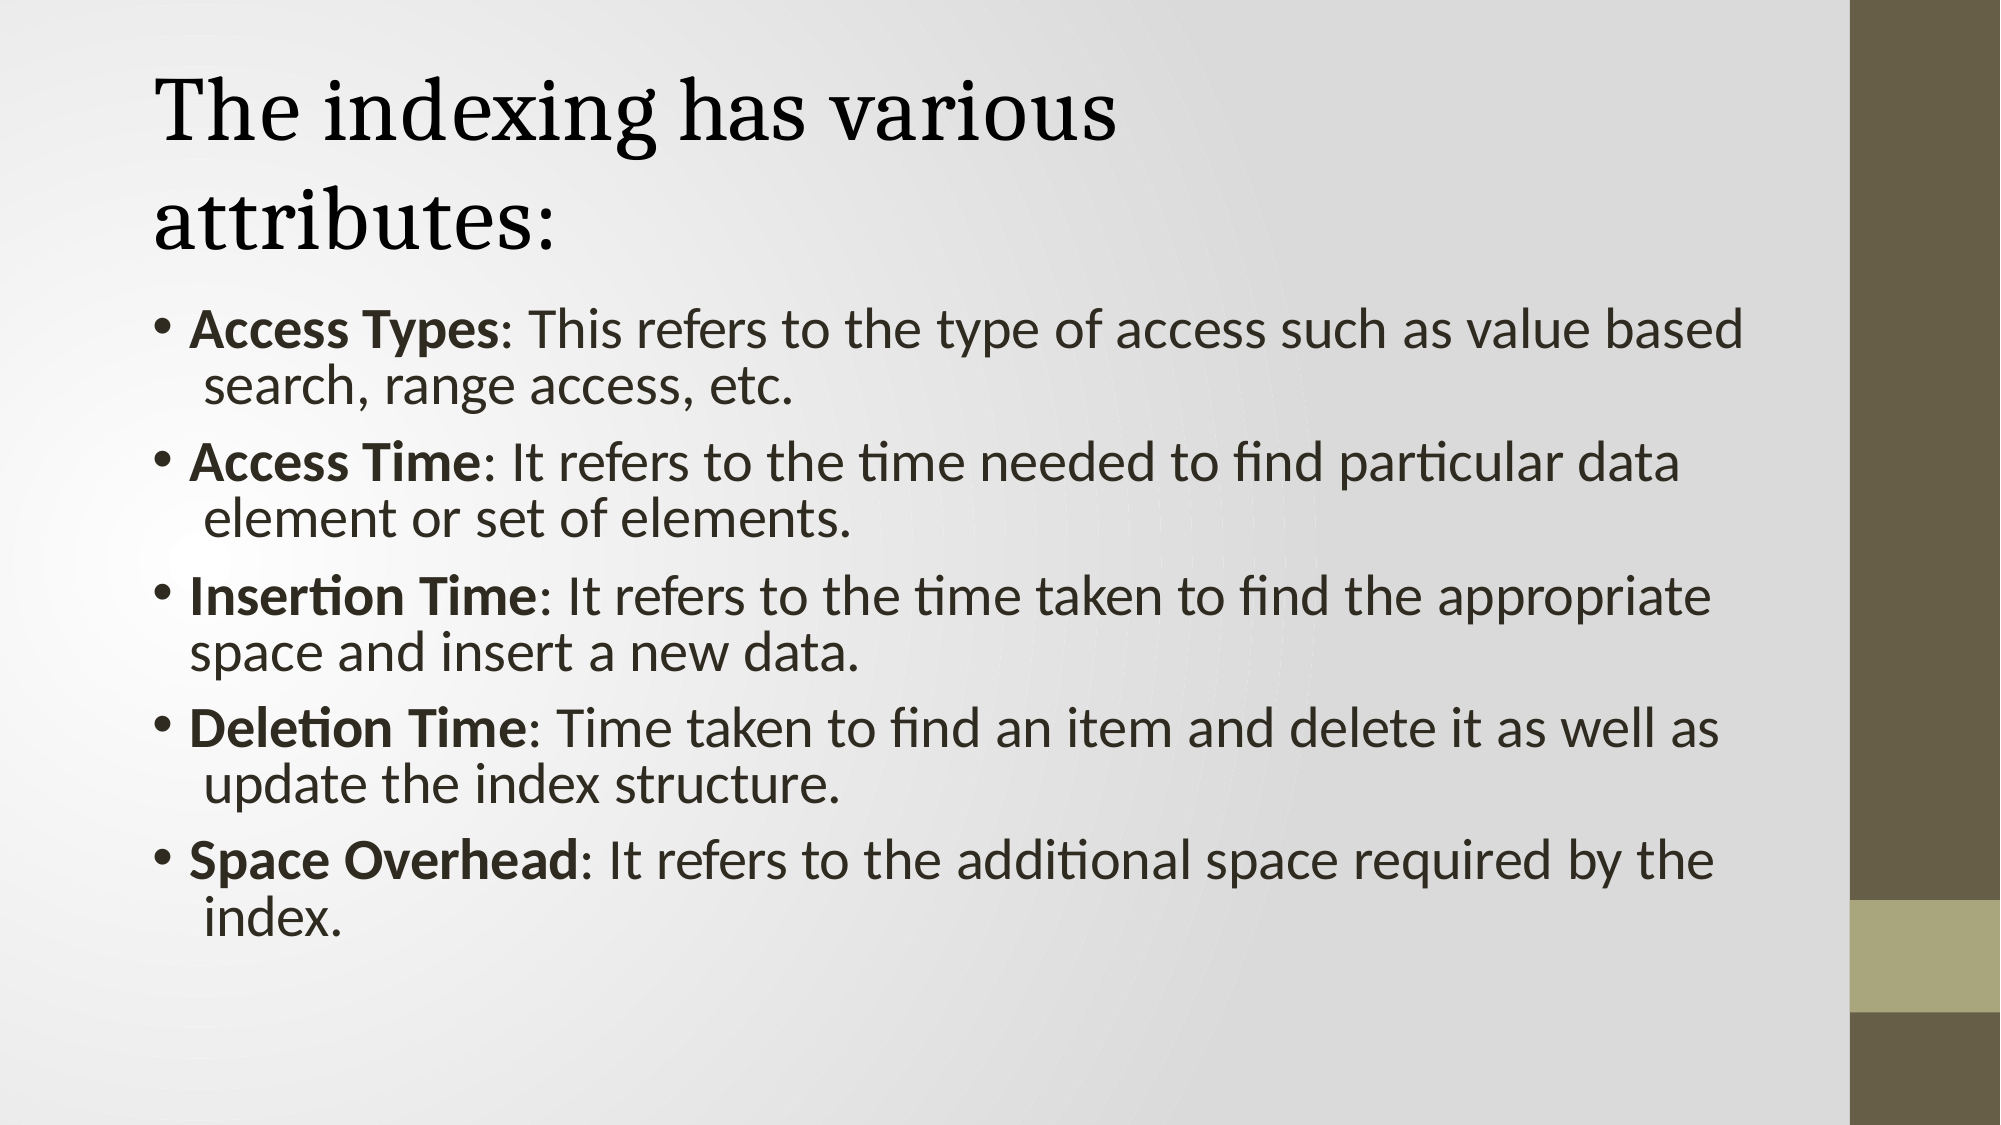

# The indexing has various attributes:
Access Types: This refers to the type of access such as value based  search, range access, etc.
Access Time: It refers to the time needed to find particular data  element or set of elements.
Insertion Time: It refers to the time taken to find the appropriate  space and insert a new data.
Deletion Time: Time taken to find an item and delete it as well as  update the index structure.
Space Overhead: It refers to the additional space required by the  index.